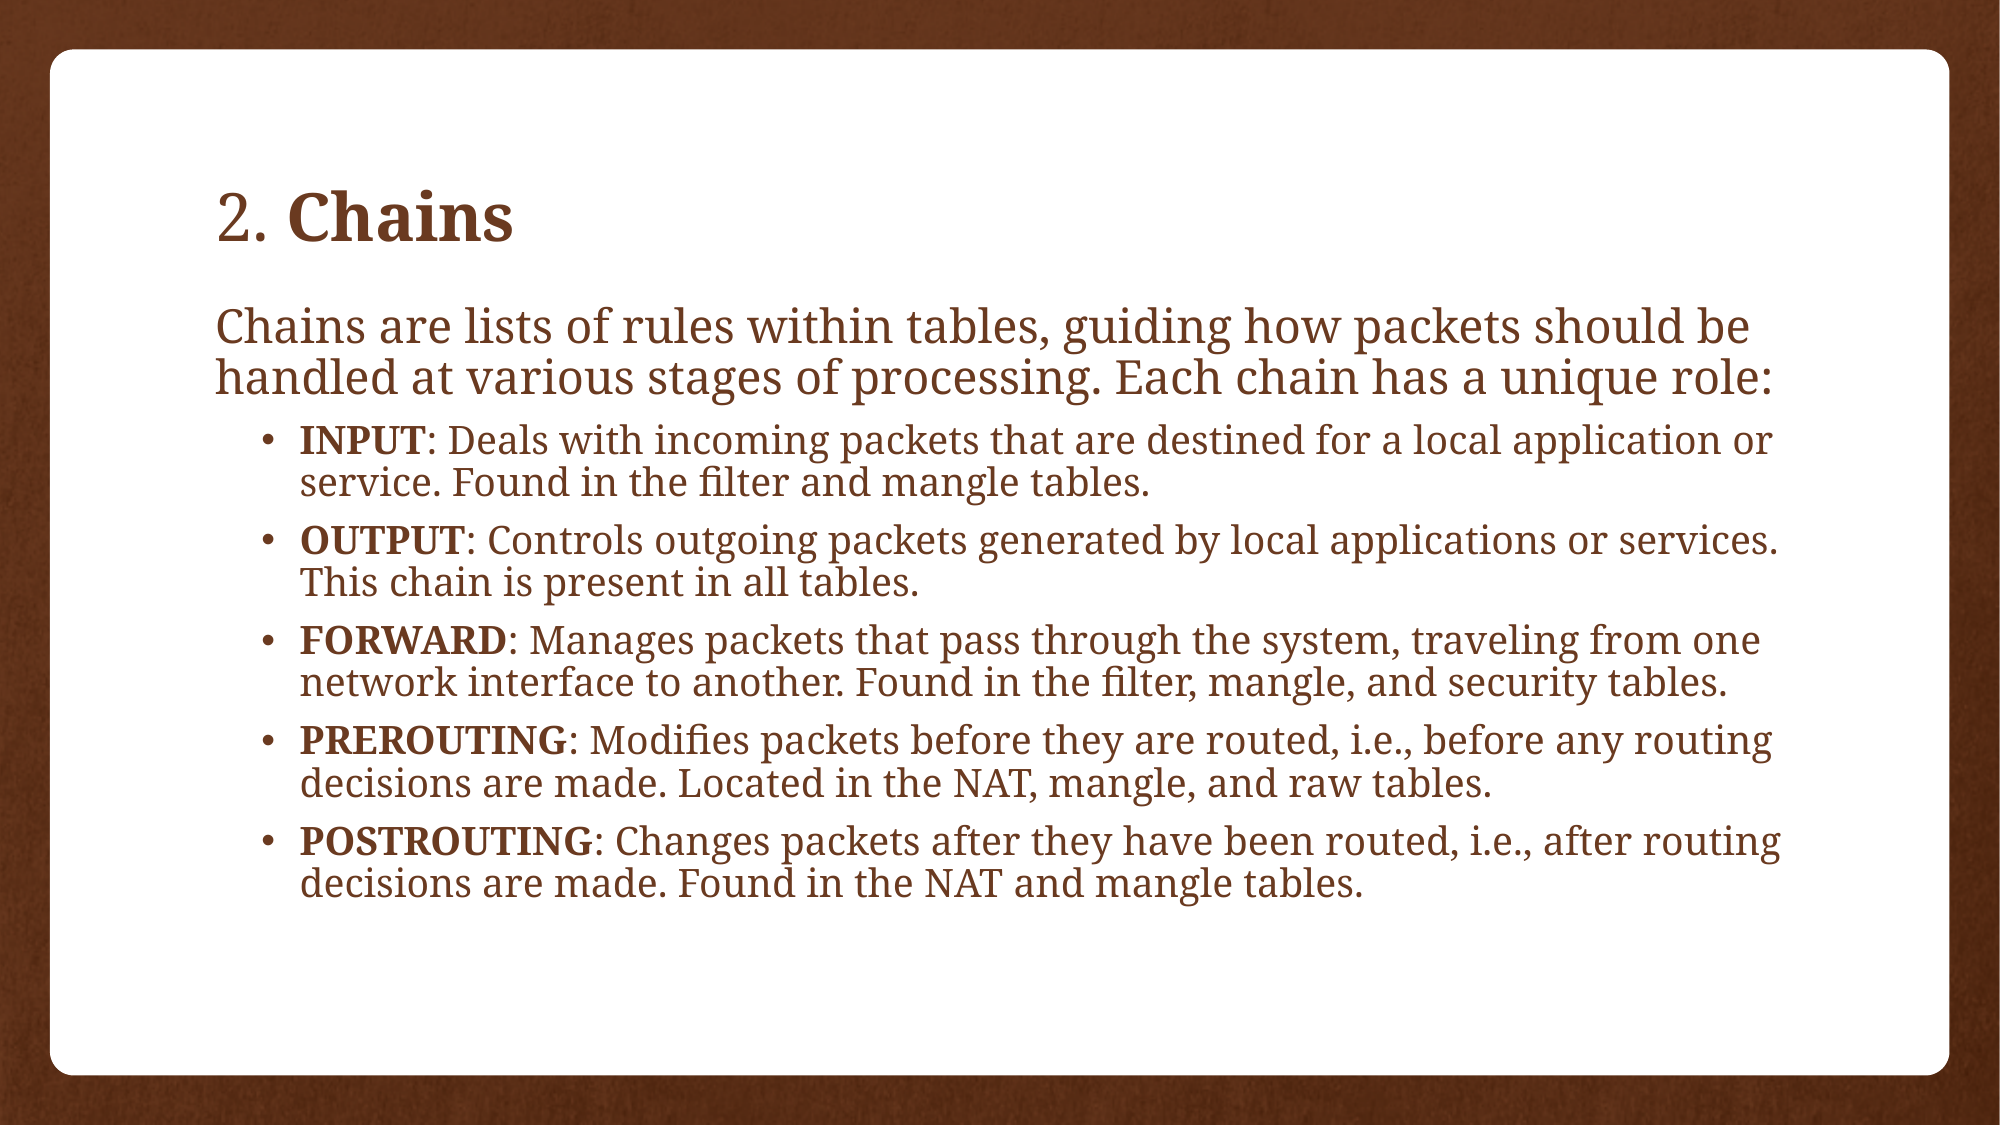

# 2. Chains
Chains are lists of rules within tables, guiding how packets should be handled at various stages of processing. Each chain has a unique role:
INPUT: Deals with incoming packets that are destined for a local application or service. Found in the filter and mangle tables.
OUTPUT: Controls outgoing packets generated by local applications or services. This chain is present in all tables.
FORWARD: Manages packets that pass through the system, traveling from one network interface to another. Found in the filter, mangle, and security tables.
PREROUTING: Modifies packets before they are routed, i.e., before any routing decisions are made. Located in the NAT, mangle, and raw tables.
POSTROUTING: Changes packets after they have been routed, i.e., after routing decisions are made. Found in the NAT and mangle tables.